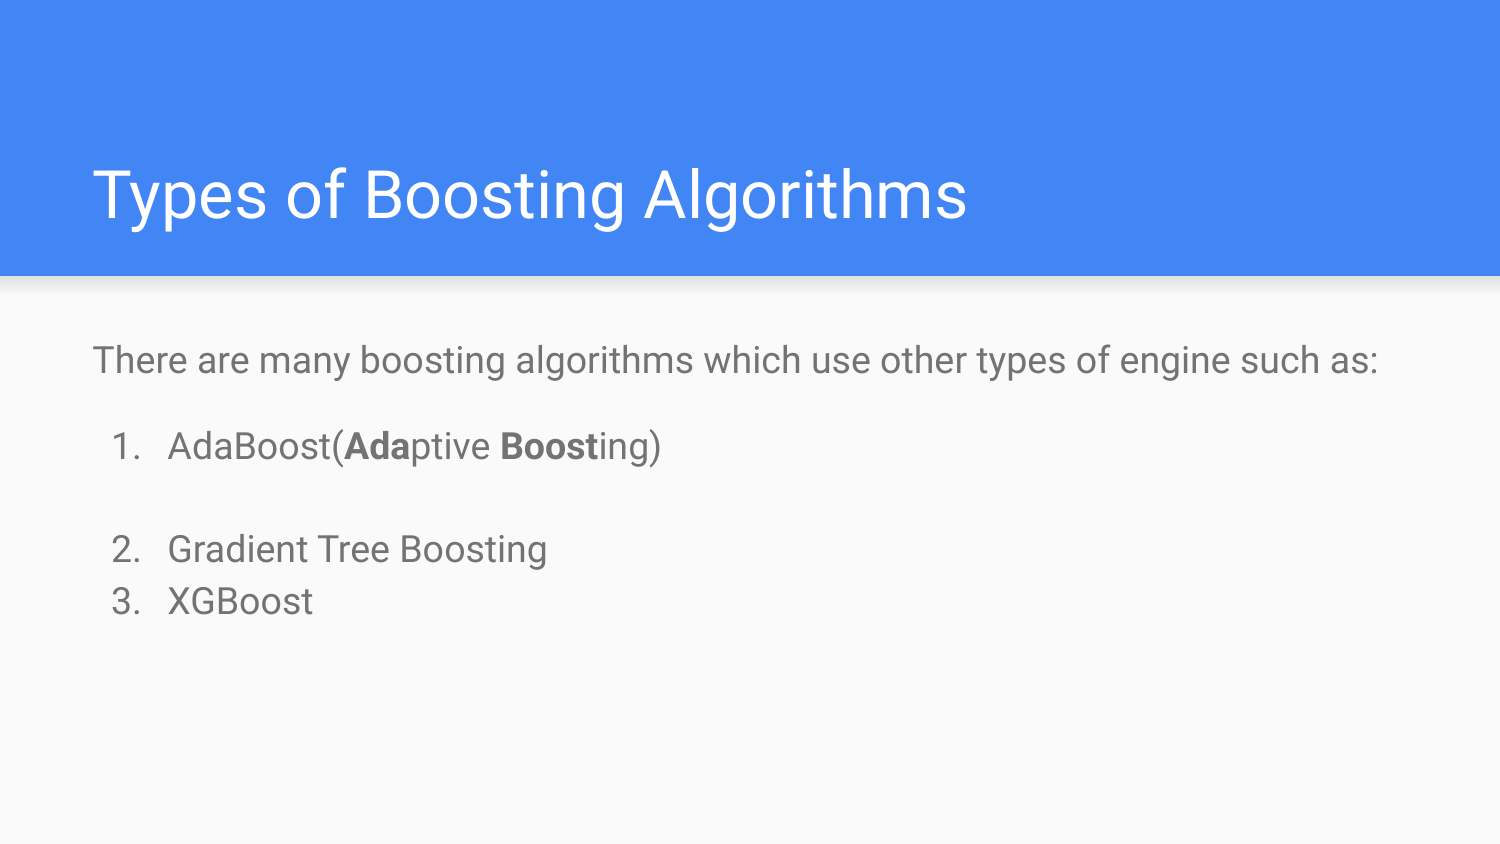

# Types of Boosting Algorithms
There are many boosting algorithms which use other types of engine such as:
AdaBoost(Adaptive Boosting)
Gradient Tree Boosting
XGBoost